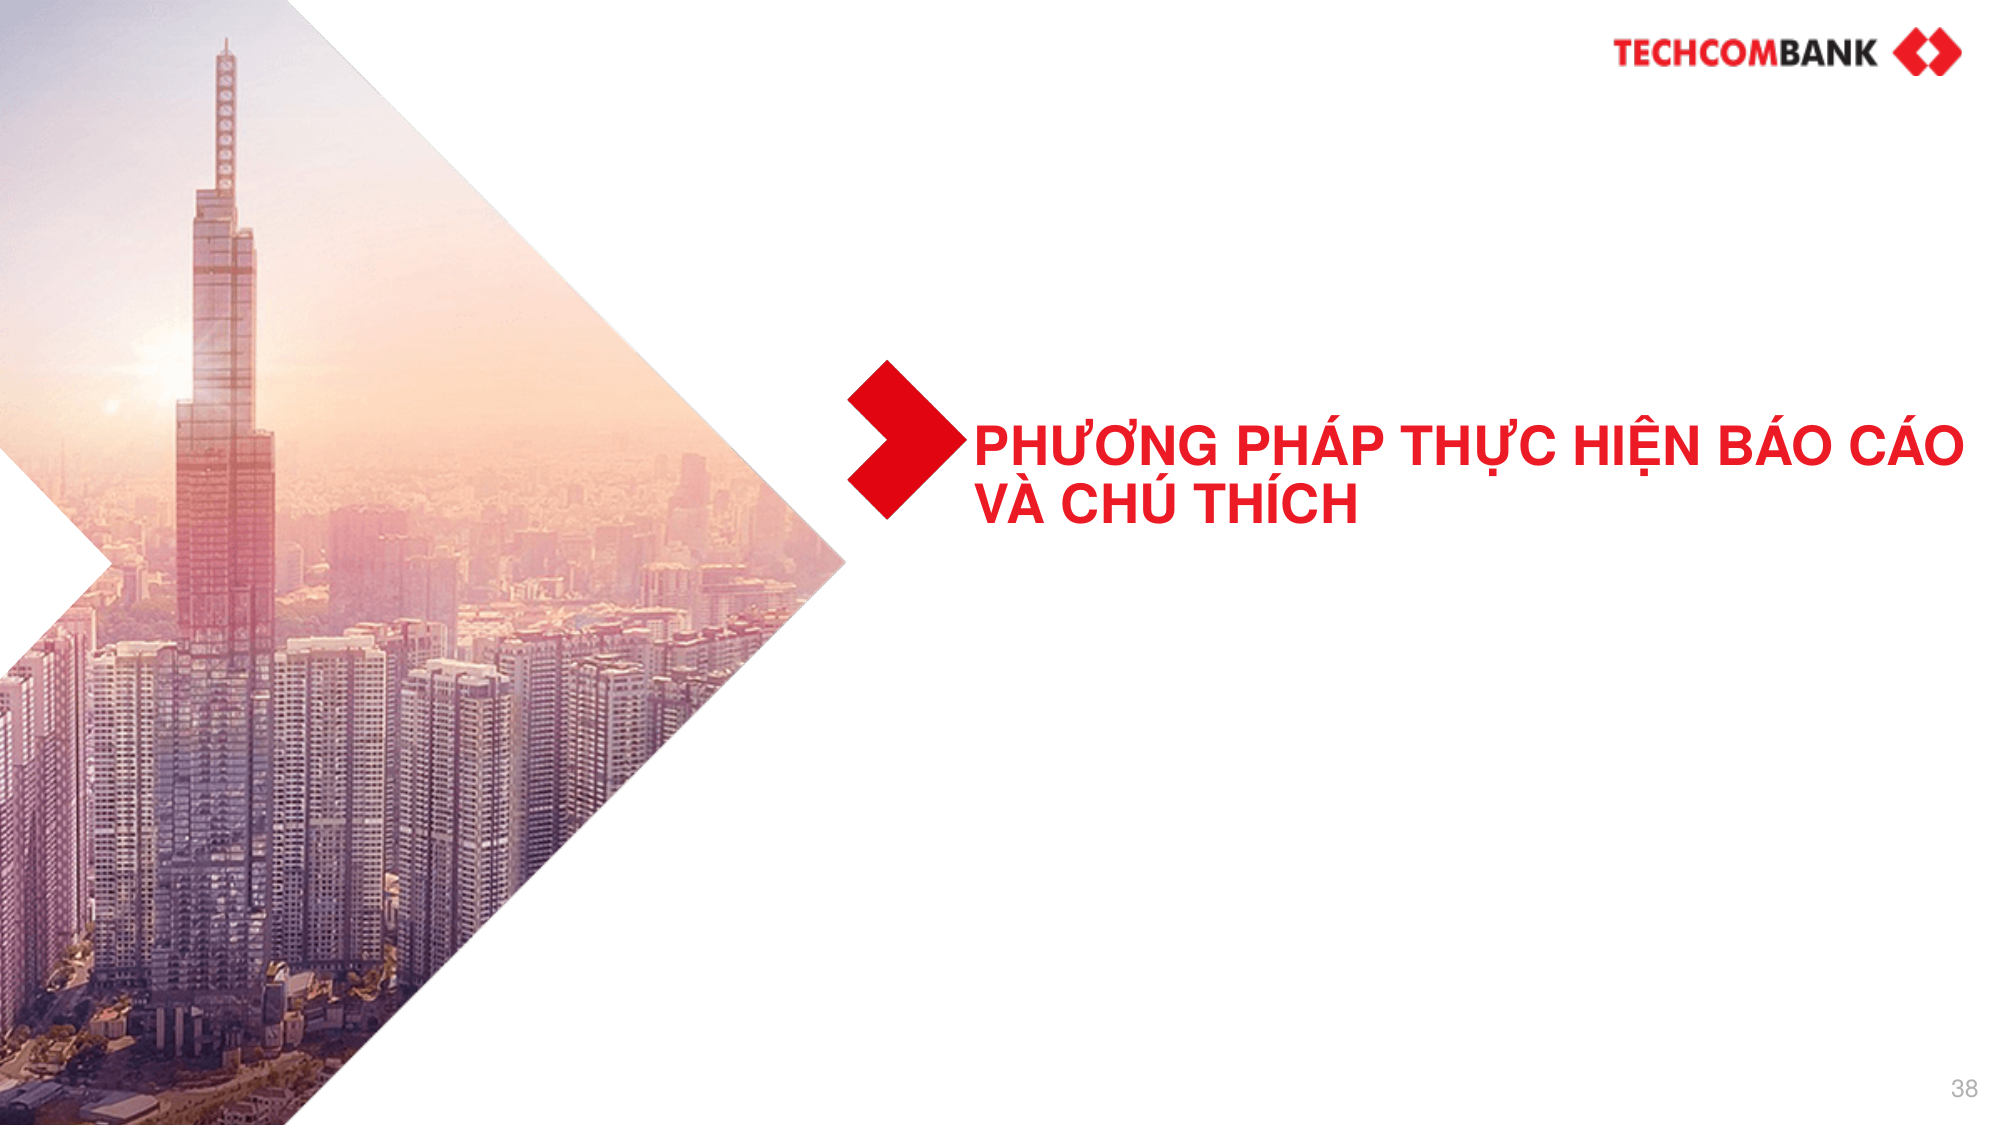

# PHƯƠNG PHÁP THỰC HIỆN BÁO CÁO VÀ CHÚ THÍCH

38